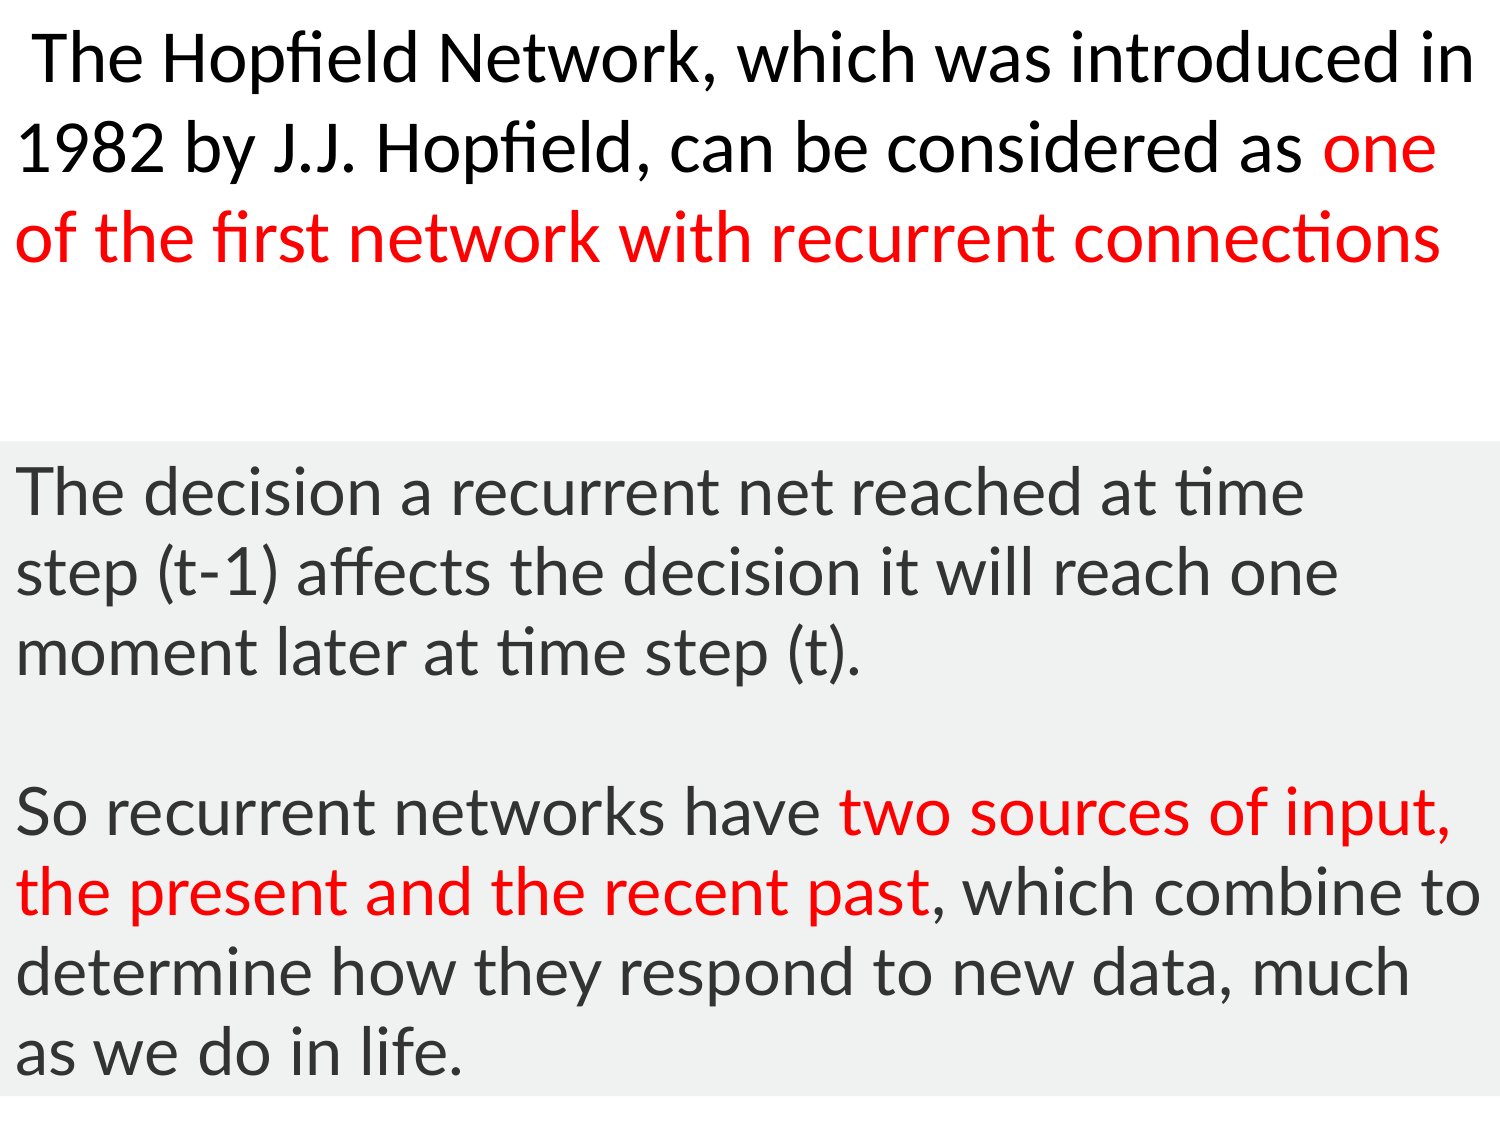

The Hopfield Network, which was introduced in 1982 by J.J. Hopfield, can be considered as one of the first network with recurrent connections
The decision a recurrent net reached at time step (t-1) affects the decision it will reach one moment later at time step (t).

So recurrent networks have two sources of input, the present and the recent past, which combine to determine how they respond to new data, much as we do in life.